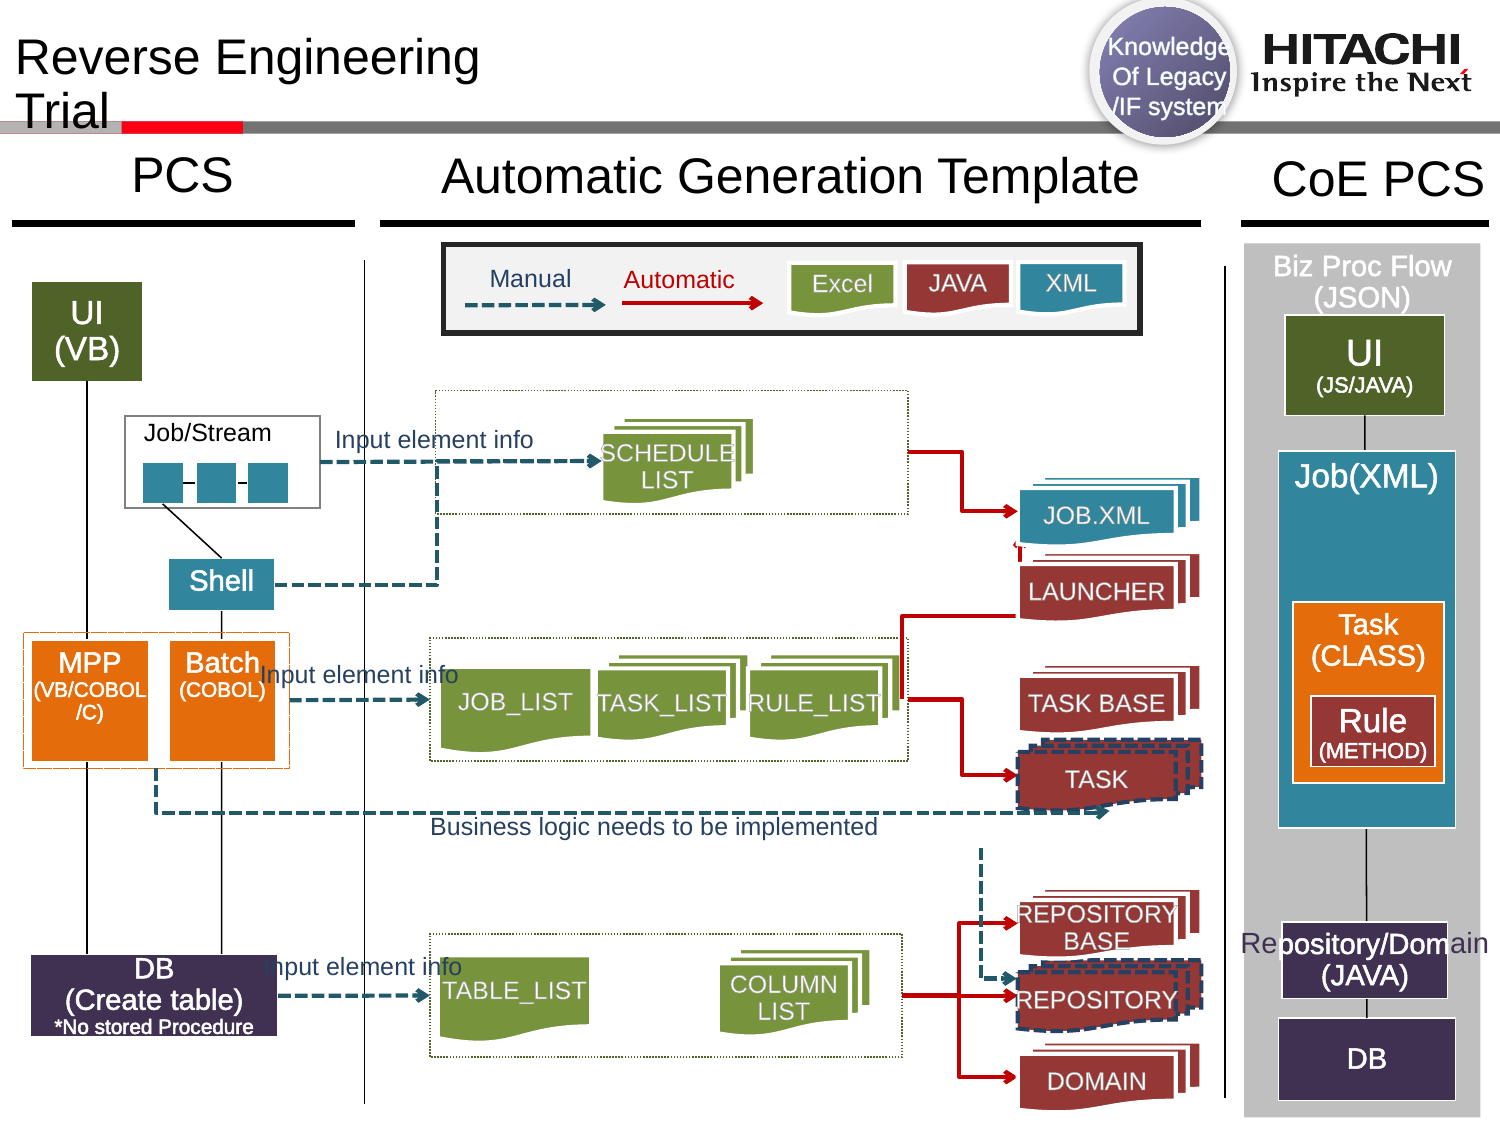

Knowledge
Of Legacy
/IF system
# Reverse Engineering Trial
CoE PCS
PCS
Automatic Generation Template
Biz Proc Flow
(JSON)

Manual
Automatic
XML
JAVA
Excel
UI
(VB)
UI
(JS/JAVA)
Input element info

Job/Stream

SCHEDULE
LIST
Job(XML)

JOB.XML
LAUNCHER
Shell
Task
(CLASS)
Input element info

MPP
(VB/COBOL
/C)
Batch
(COBOL)
TASK_LIST
RULE_LIST
TASK BASE
JOB_LIST
Rule
(METHOD)
TASK
Business logic needs to be implemented

REPOSITORY
BASE
Input element info
Repository/Domain
(JAVA)

COLUMN
LIST
DB
(Create table)
*No stored Procedure
TABLE_LIST
REPOSITORY
DB
DOMAIN